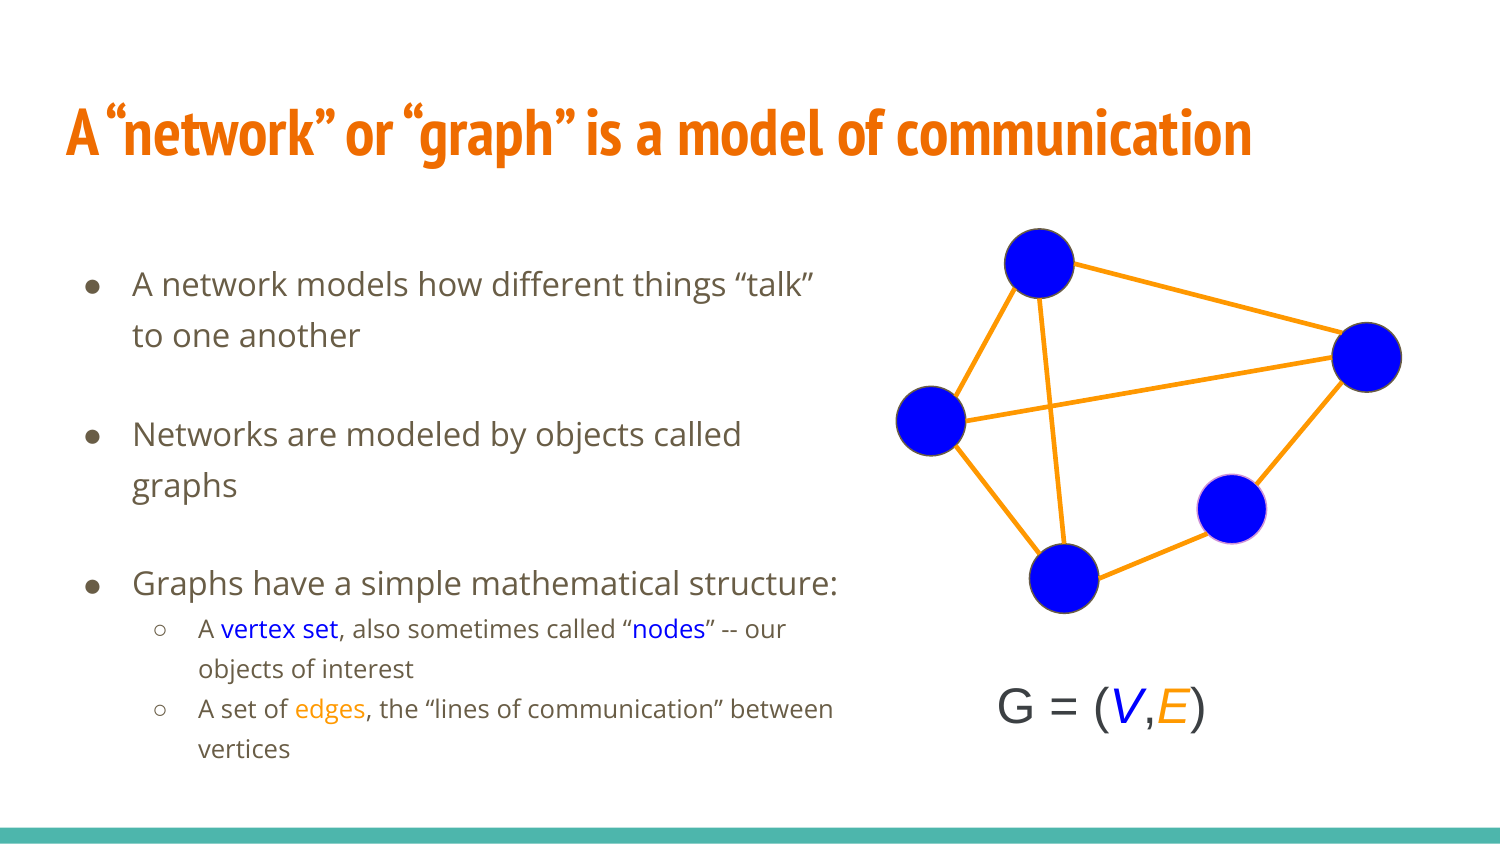

# A “network” or “graph” is a model of communication

A network models how different things “talk” to one another

Networks are modeled by objects called graphs

Graphs have a simple mathematical structure:
A vertex set, also sometimes called “nodes” -- our objects of interest
A set of edges, the “lines of communication” between vertices

G = (V,E)